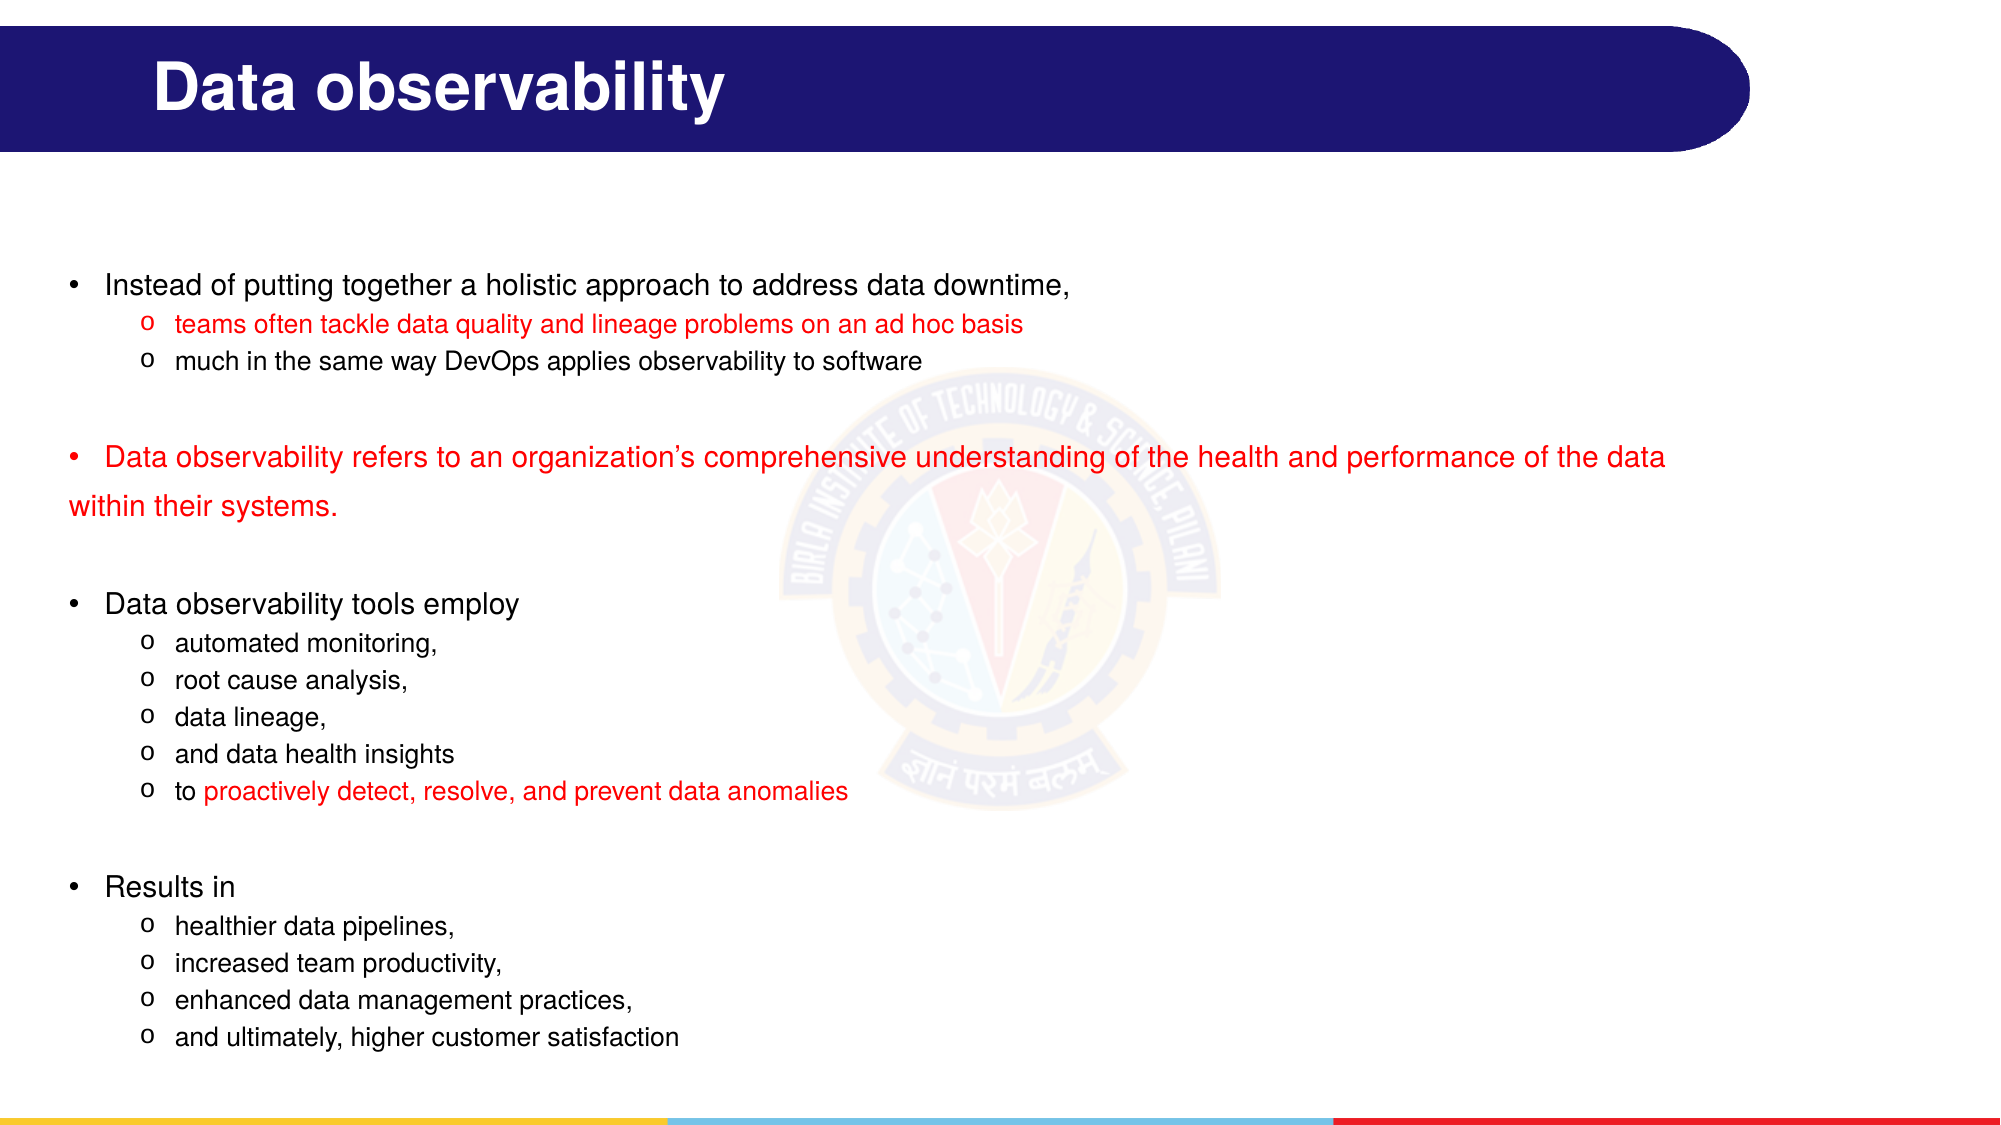

# Data observability

Instead of putting together a holistic approach to address data downtime,
teams often tackle data quality and lineage problems on an ad hoc basis
much in the same way DevOps applies observability to software

Data observability refers to an organization’s comprehensive understanding of the health and performance of the data
within their systems.

Data observability tools employ
automated monitoring,
root cause analysis,
data lineage,
and data health insights
to proactively detect, resolve, and prevent data anomalies

Results in
healthier data pipelines,
increased team productivity,
enhanced data management practices,
and ultimately, higher customer satisfaction